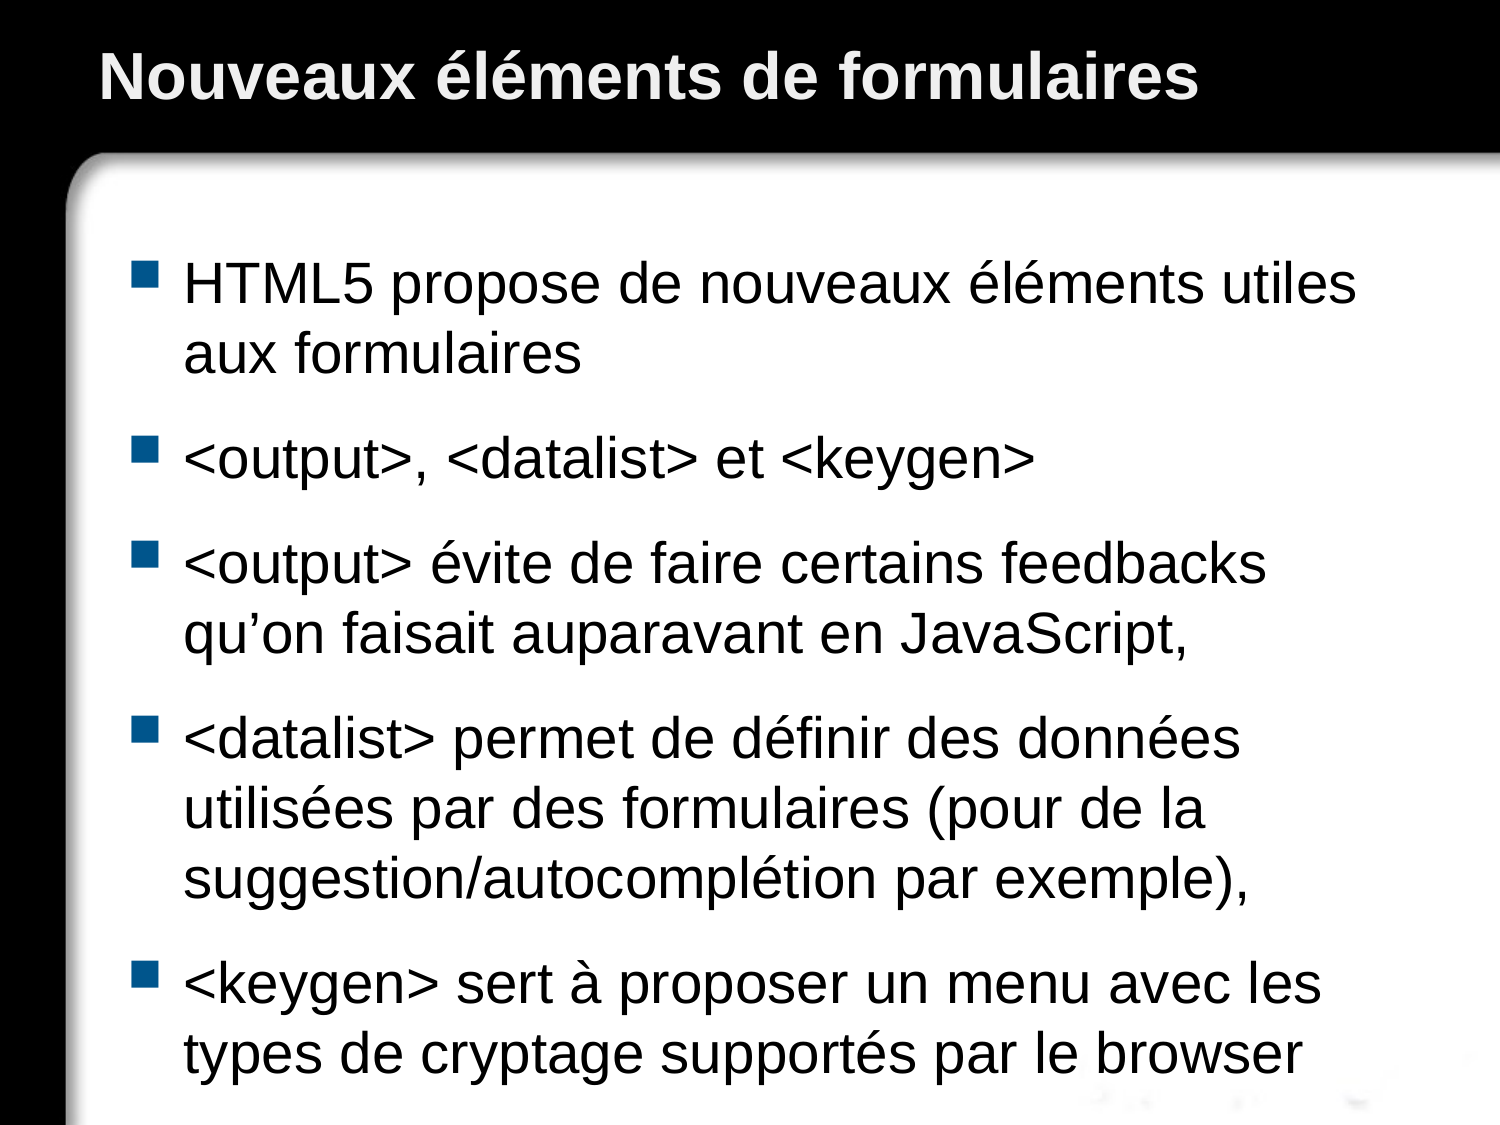

# Nouveaux éléments de formulaires
HTML5 propose de nouveaux éléments utiles aux formulaires
<output>, <datalist> et <keygen>
<output> évite de faire certains feedbacks qu’on faisait auparavant en JavaScript,
<datalist> permet de définir des données utilisées par des formulaires (pour de la suggestion/autocomplétion par exemple),
<keygen> sert à proposer un menu avec les types de cryptage supportés par le browser